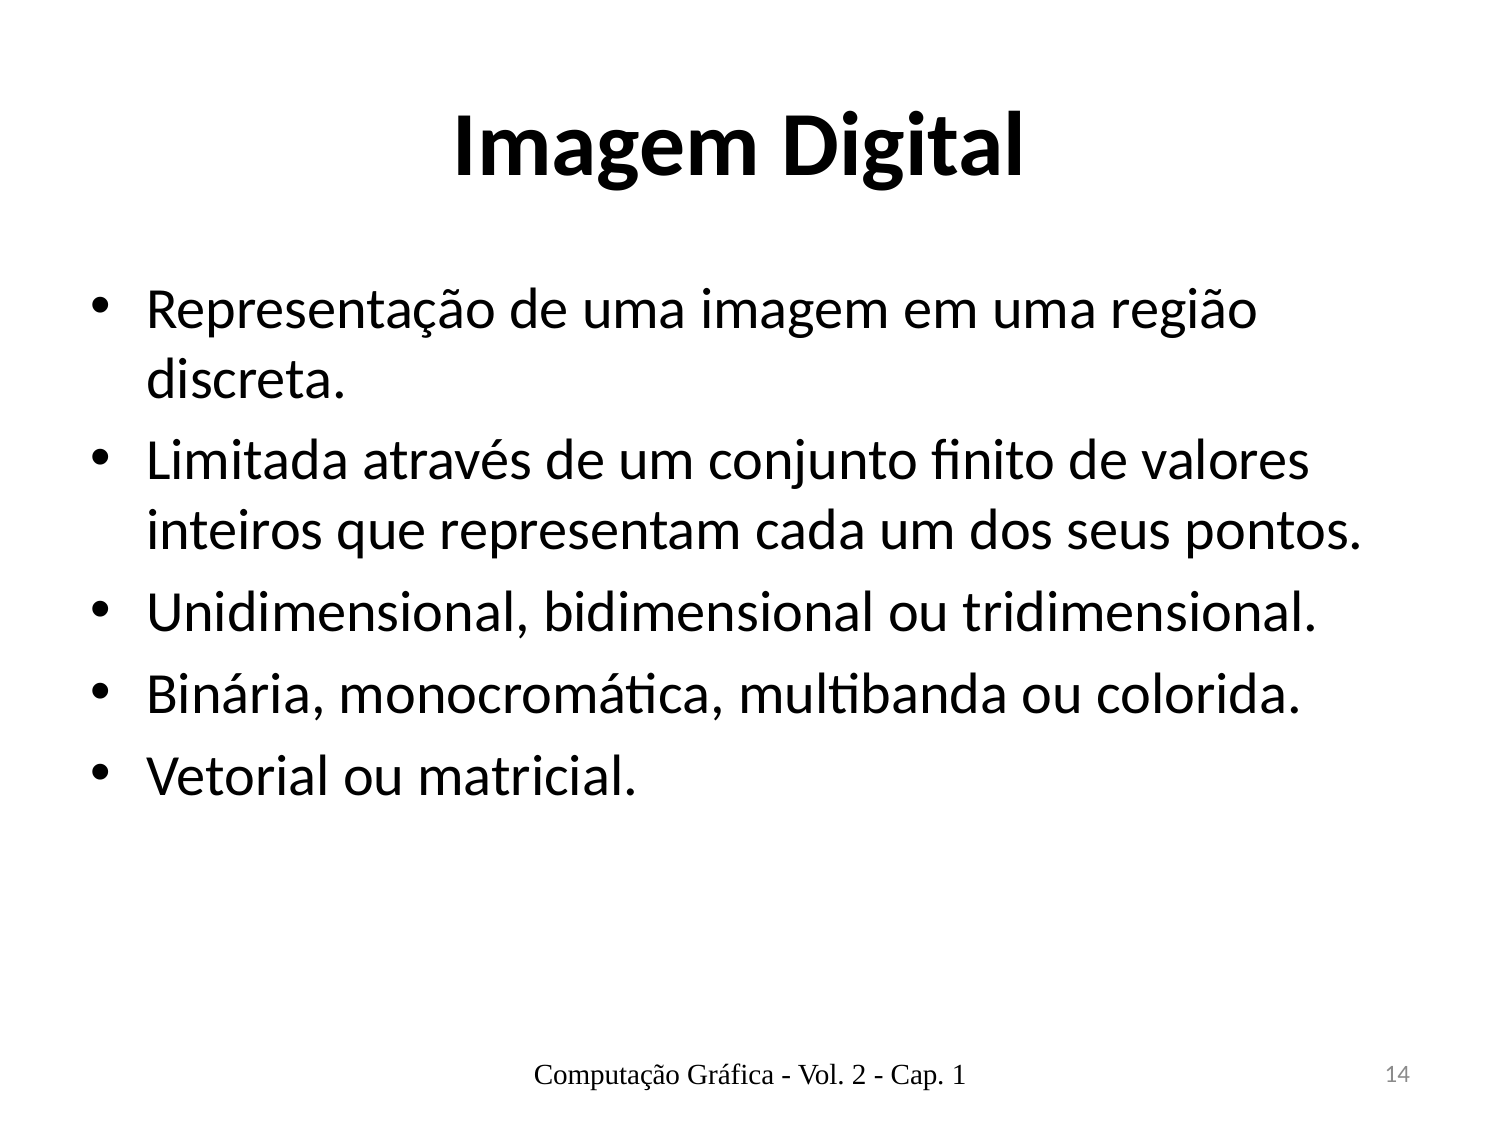

# Imagem Digital
Representação de uma imagem em uma região discreta.
Limitada através de um conjunto finito de valores inteiros que representam cada um dos seus pontos.
Unidimensional, bidimensional ou tridimensional.
Binária, monocromática, multibanda ou colorida.
Vetorial ou matricial.
Computação Gráfica - Vol. 2 - Cap. 1
14